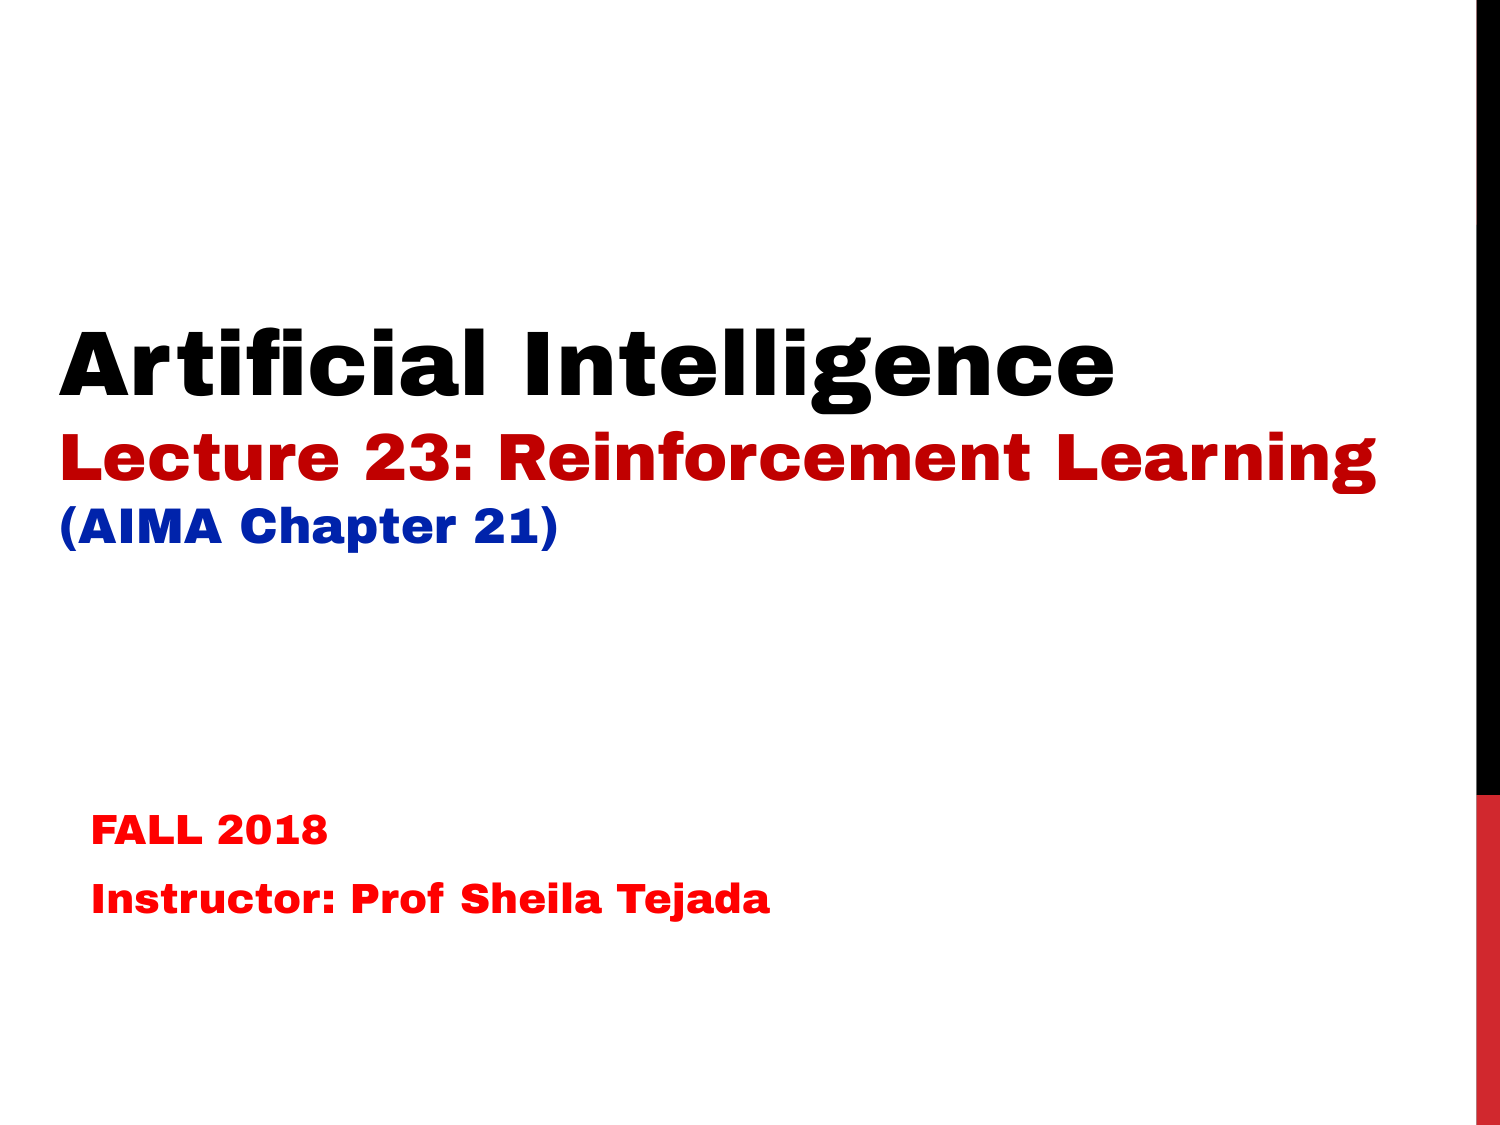

# Artificial Intelligence Lecture 23: Reinforcement Learning (AIMA Chapter 21)
FALL 2018
Instructor: Prof Sheila Tejada